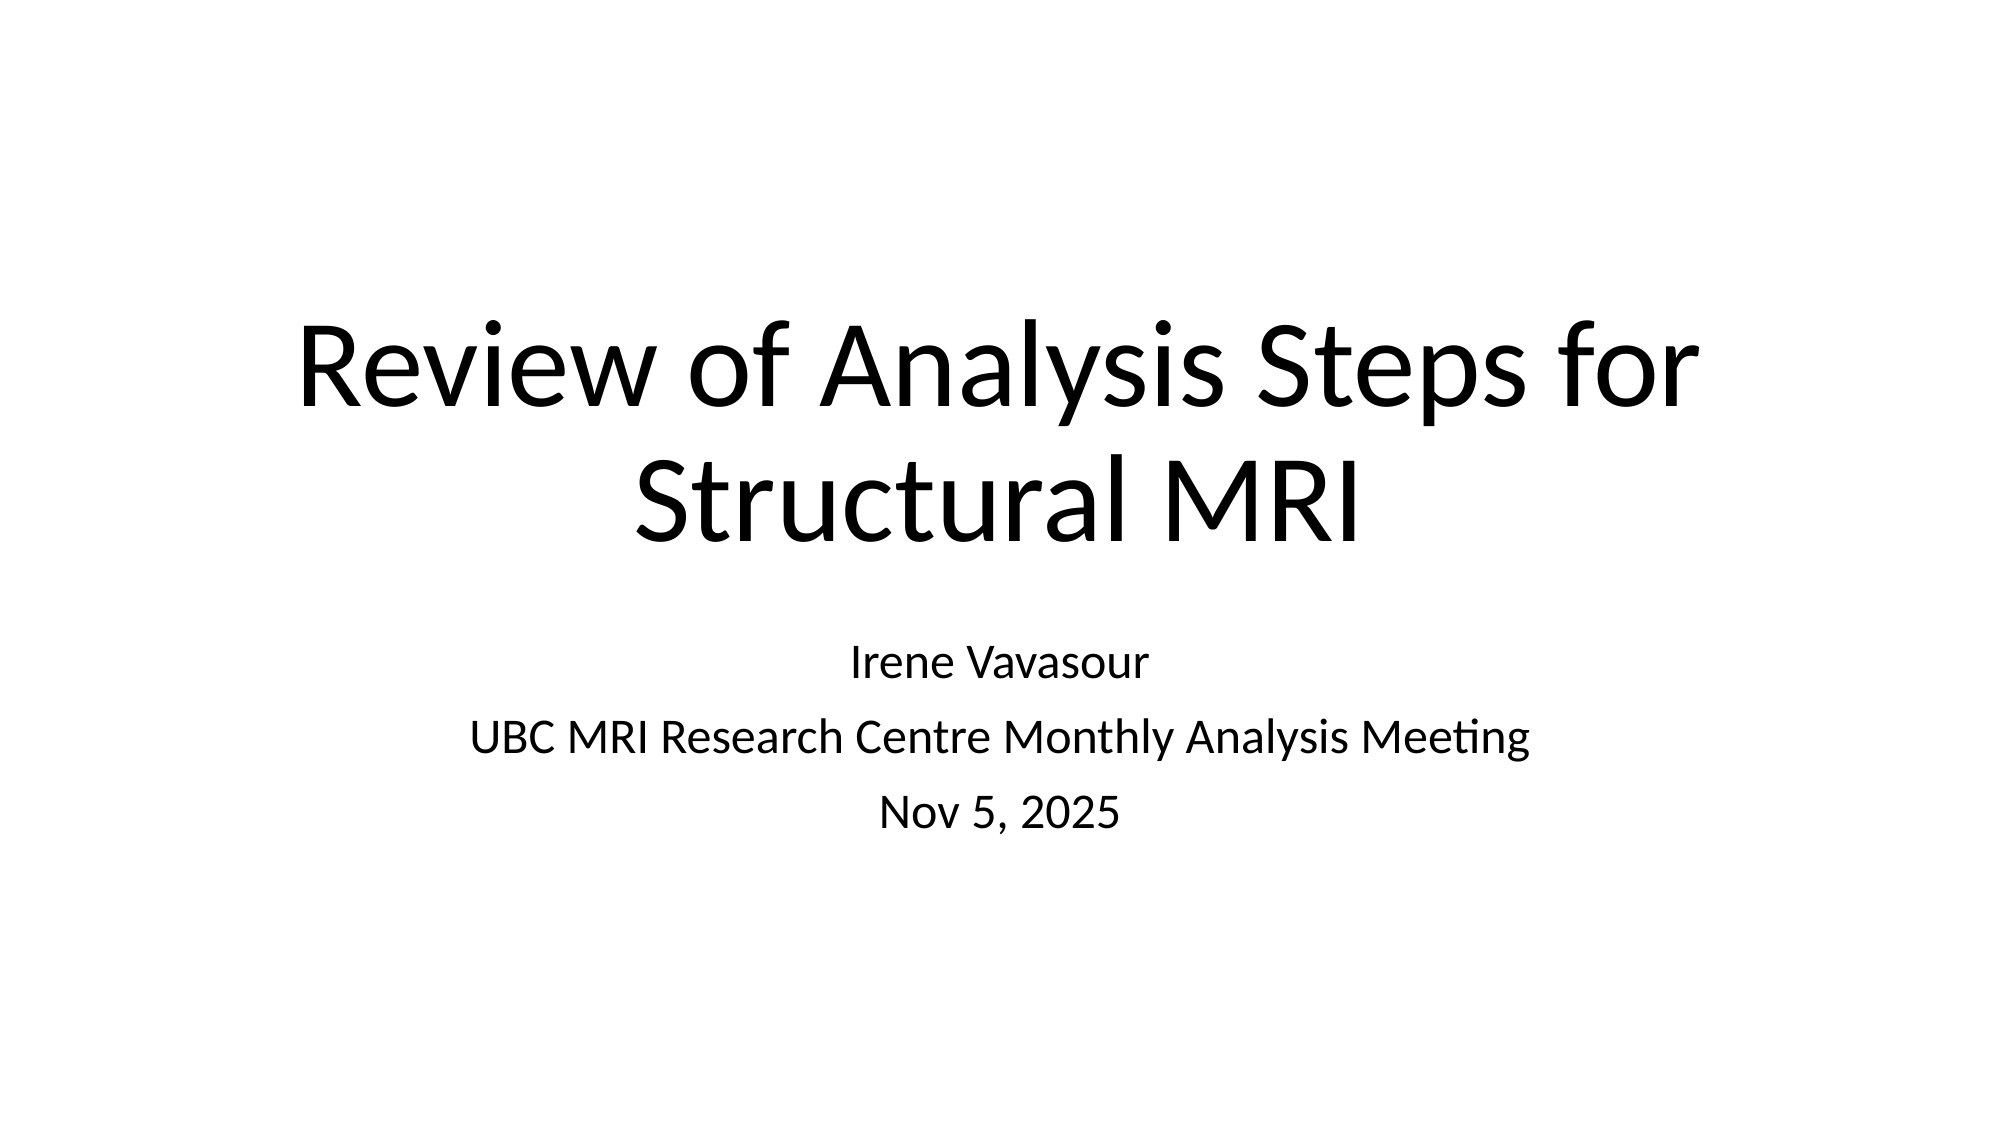

# Review of Analysis Steps for Structural MRI
Irene Vavasour
UBC MRI Research Centre Monthly Analysis Meeting
Nov 5, 2025